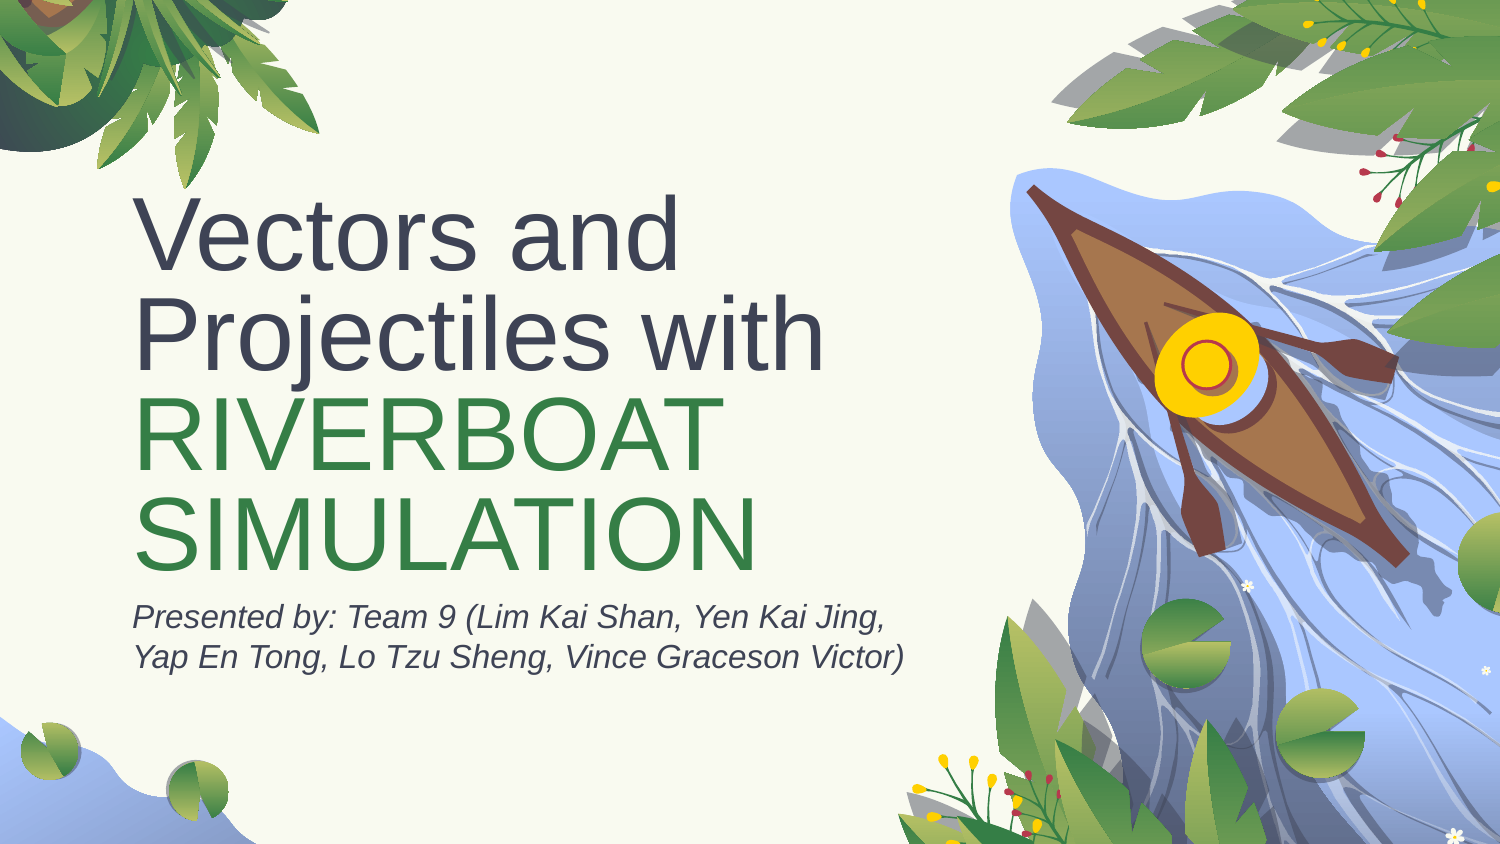

# Vectors and Projectiles with RIVERBOAT SIMULATION

Presented by: Team 9 (Lim Kai Shan, Yen Kai Jing,
Yap En Tong, Lo Tzu Sheng, Vince Graceson Victor)